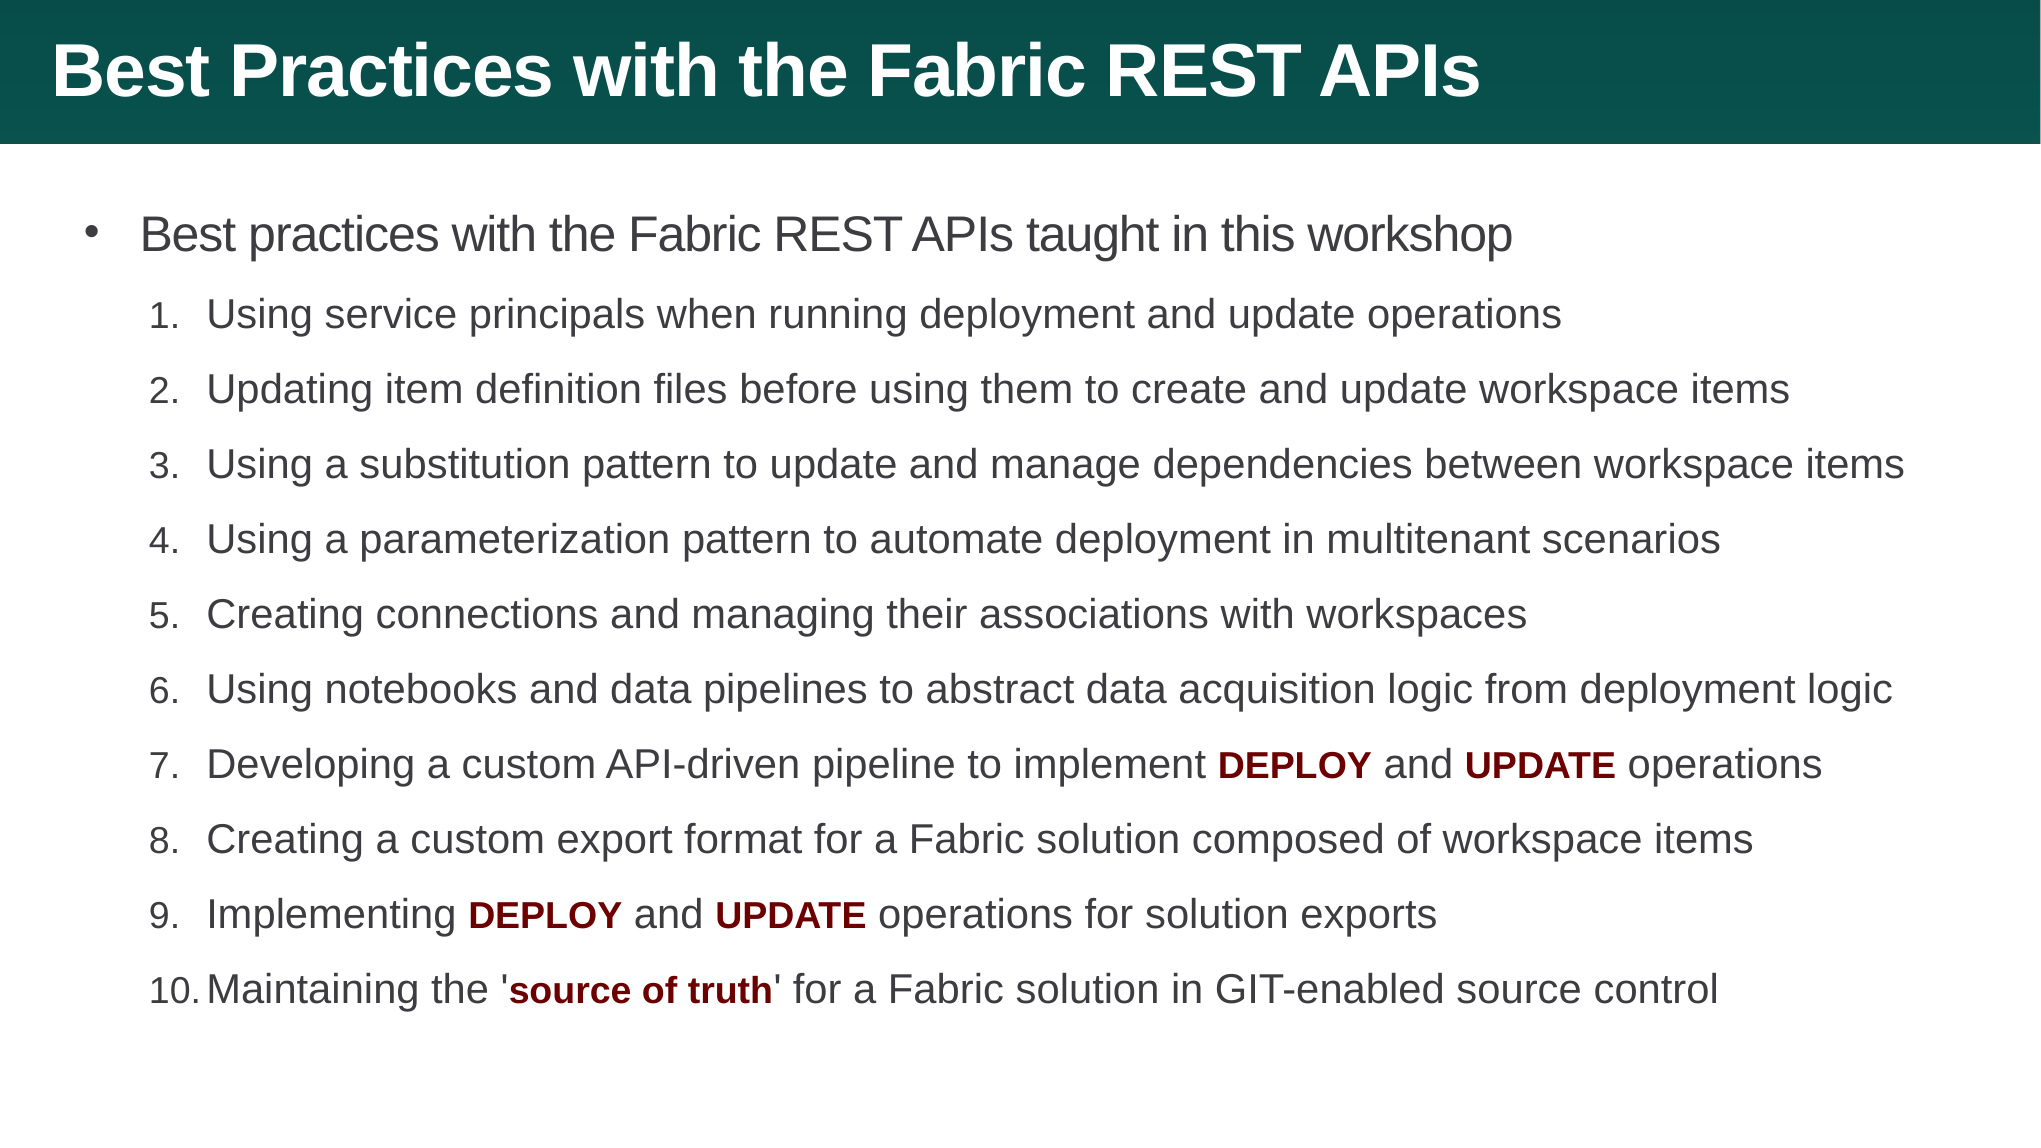

# Best Practices with the Fabric REST APIs
Best practices with the Fabric REST APIs taught in this workshop
Using service principals when running deployment and update operations
Updating item definition files before using them to create and update workspace items
Using a substitution pattern to update and manage dependencies between workspace items
Using a parameterization pattern to automate deployment in multitenant scenarios
Creating connections and managing their associations with workspaces
Using notebooks and data pipelines to abstract data acquisition logic from deployment logic
Developing a custom API-driven pipeline to implement DEPLOY and UPDATE operations
Creating a custom export format for a Fabric solution composed of workspace items
Implementing DEPLOY and UPDATE operations for solution exports
Maintaining the 'source of truth' for a Fabric solution in GIT-enabled source control